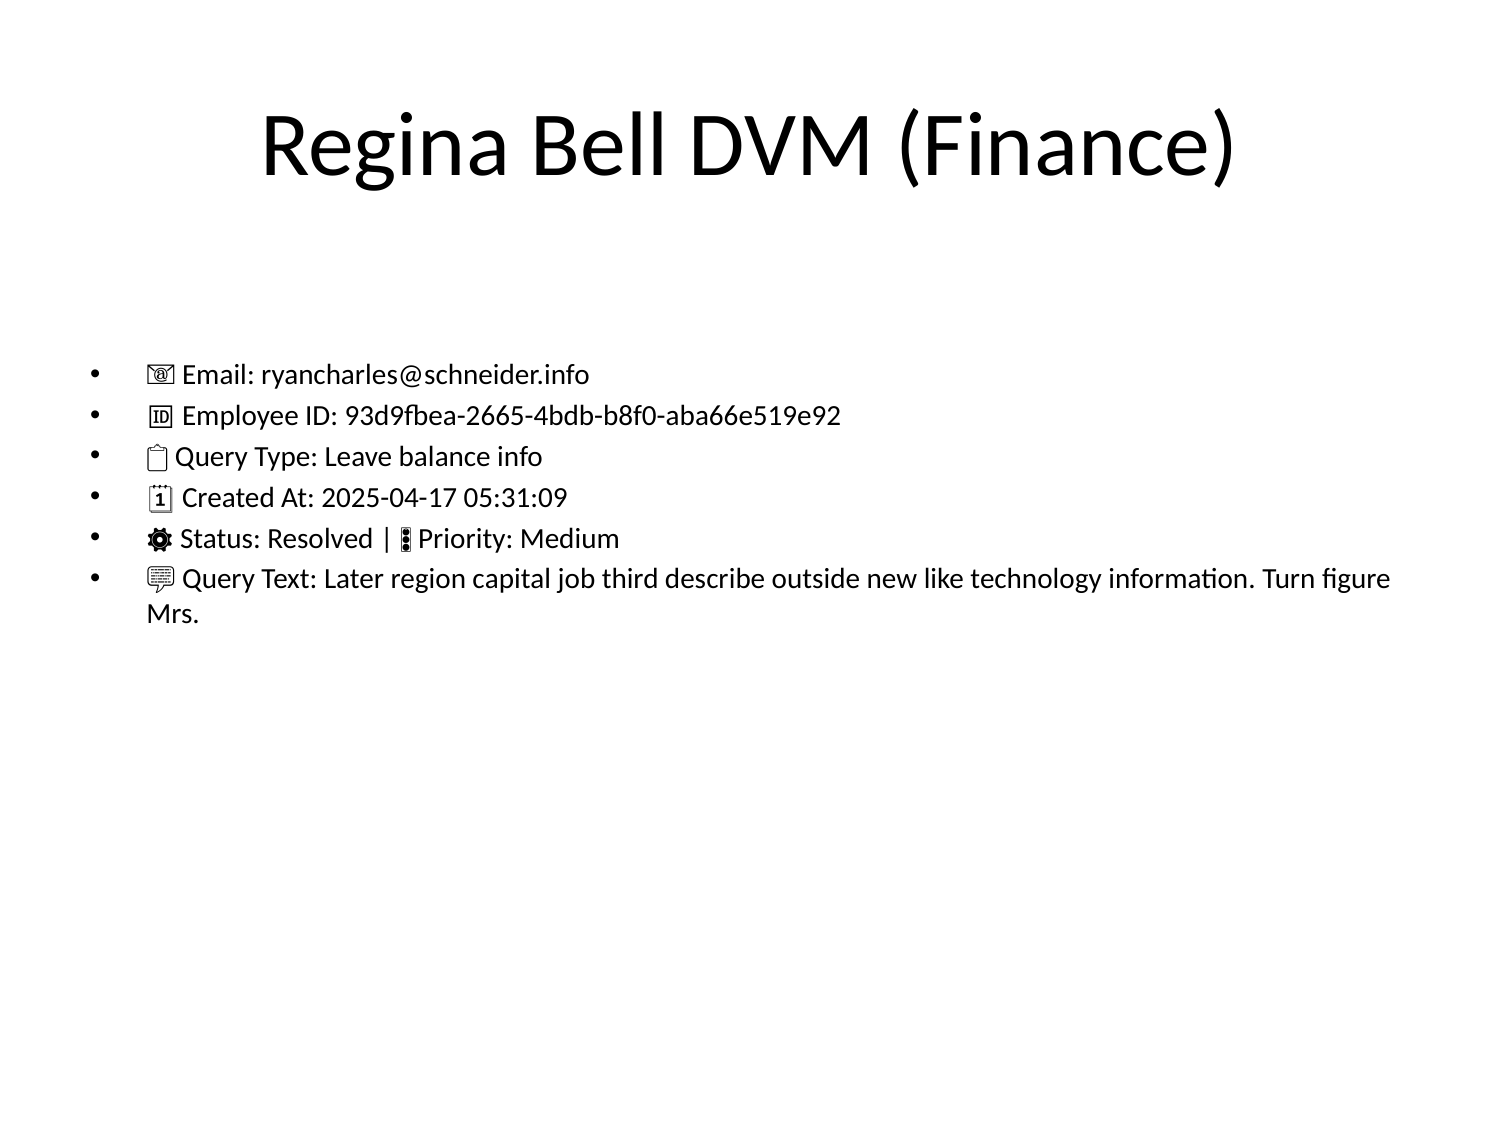

# Regina Bell DVM (Finance)

📧 Email: ryancharles@schneider.info
🆔 Employee ID: 93d9fbea-2665-4bdb-b8f0-aba66e519e92
📋 Query Type: Leave balance info
🗓 Created At: 2025-04-17 05:31:09
⚙ Status: Resolved | 🚦 Priority: Medium
💬 Query Text: Later region capital job third describe outside new like technology information. Turn figure Mrs.